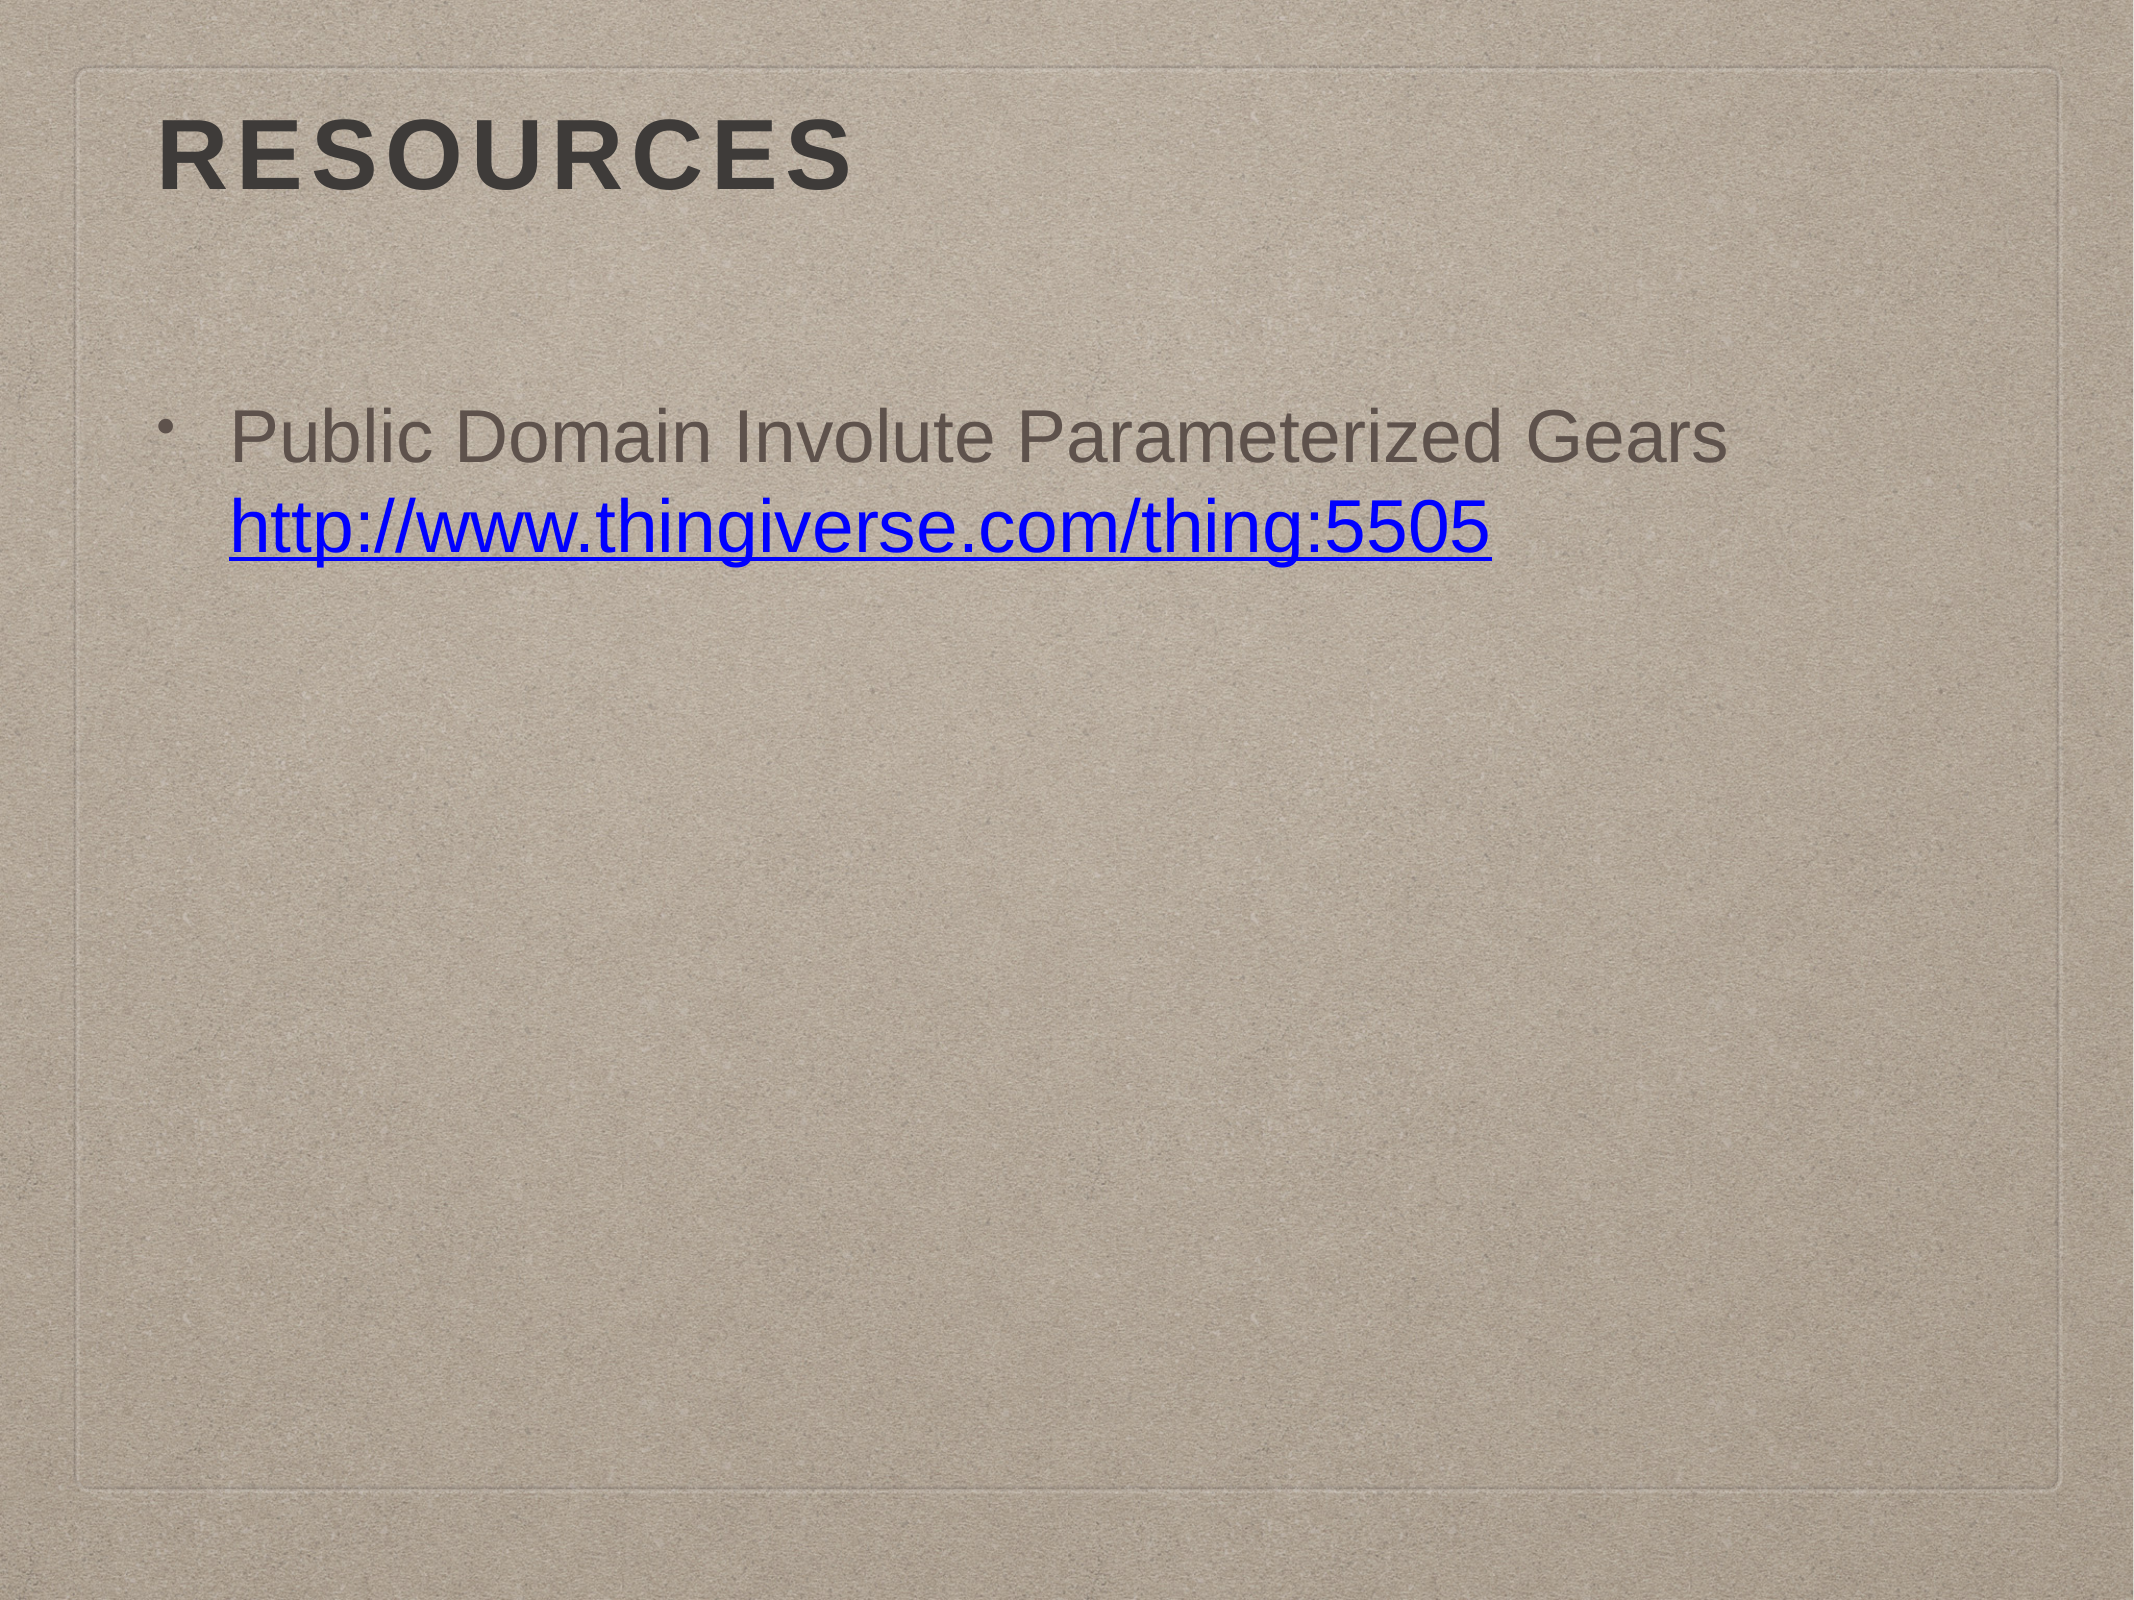

# resources
Public Domain Involute Parameterized Gears
http://www.thingiverse.com/thing:5505